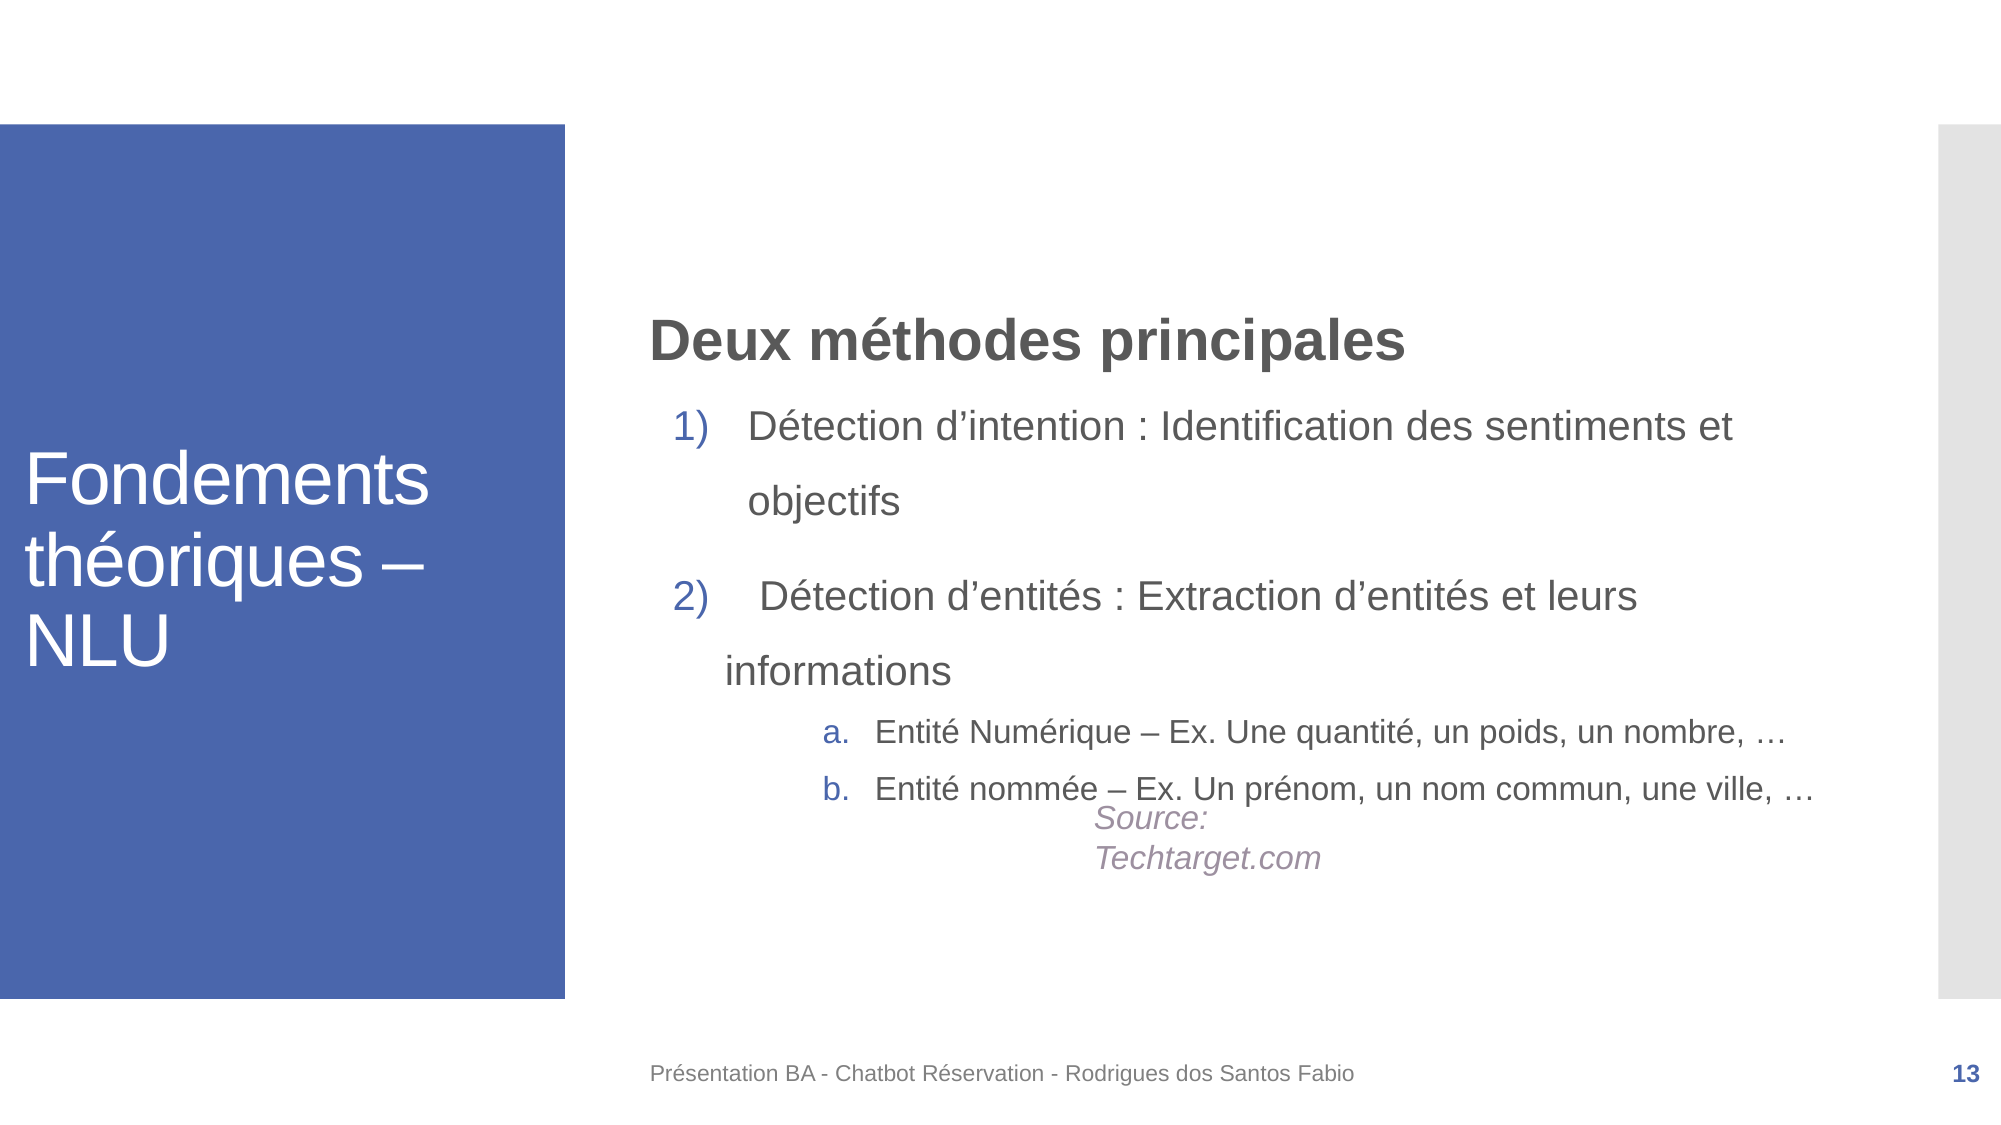

# Fondements théoriques – NLU
Deux méthodes principales
Détection d’intention : Identification des sentiments et objectifs
   Détection d’entités : Extraction d’entités et leurs informations
Entité Numérique – Ex. Une quantité, un poids, un nombre, …
Entité nommée – Ex. Un prénom, un nom commun, une ville, …
Source: Techtarget.com
Présentation BA - Chatbot Réservation - Rodrigues dos Santos Fabio
13